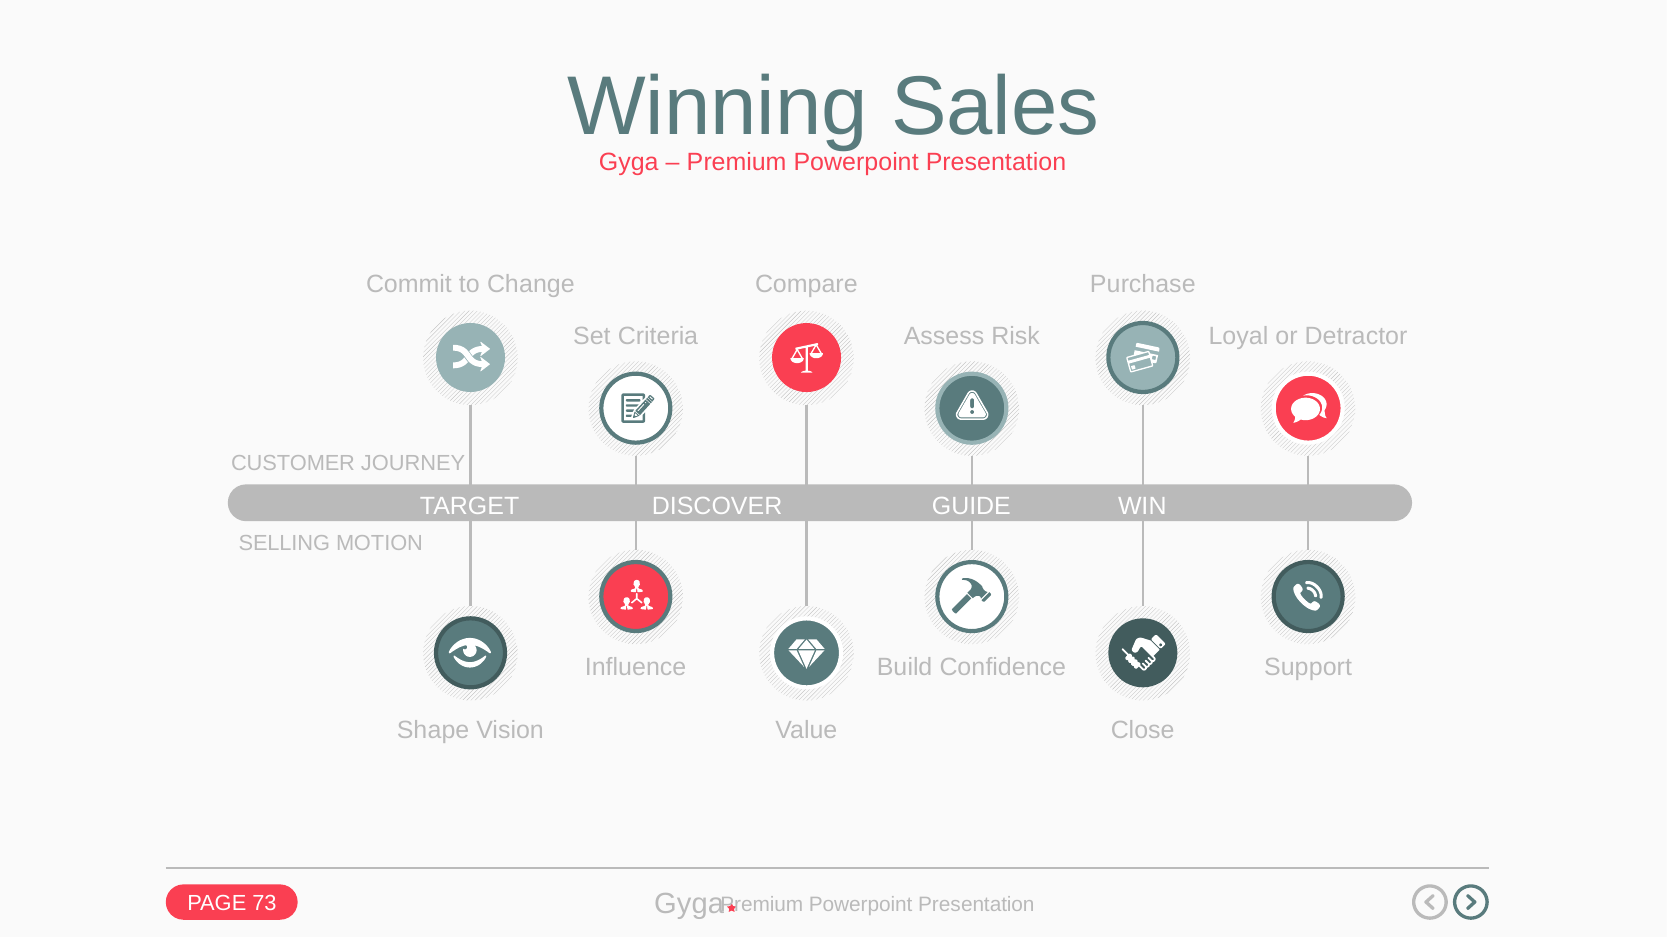

Winning Sales
Gyga – Premium Powerpoint Presentation
Commit to Change
Purchase
Compare

Set Criteria
Loyal or Detractor
Assess Risk

CUSTOMER JOURNEY
DISCOVER
TARGET
GUIDE
WIN

SELLING MOTION

Influence
Support
Build Confidence
Shape Vision
Close
Value